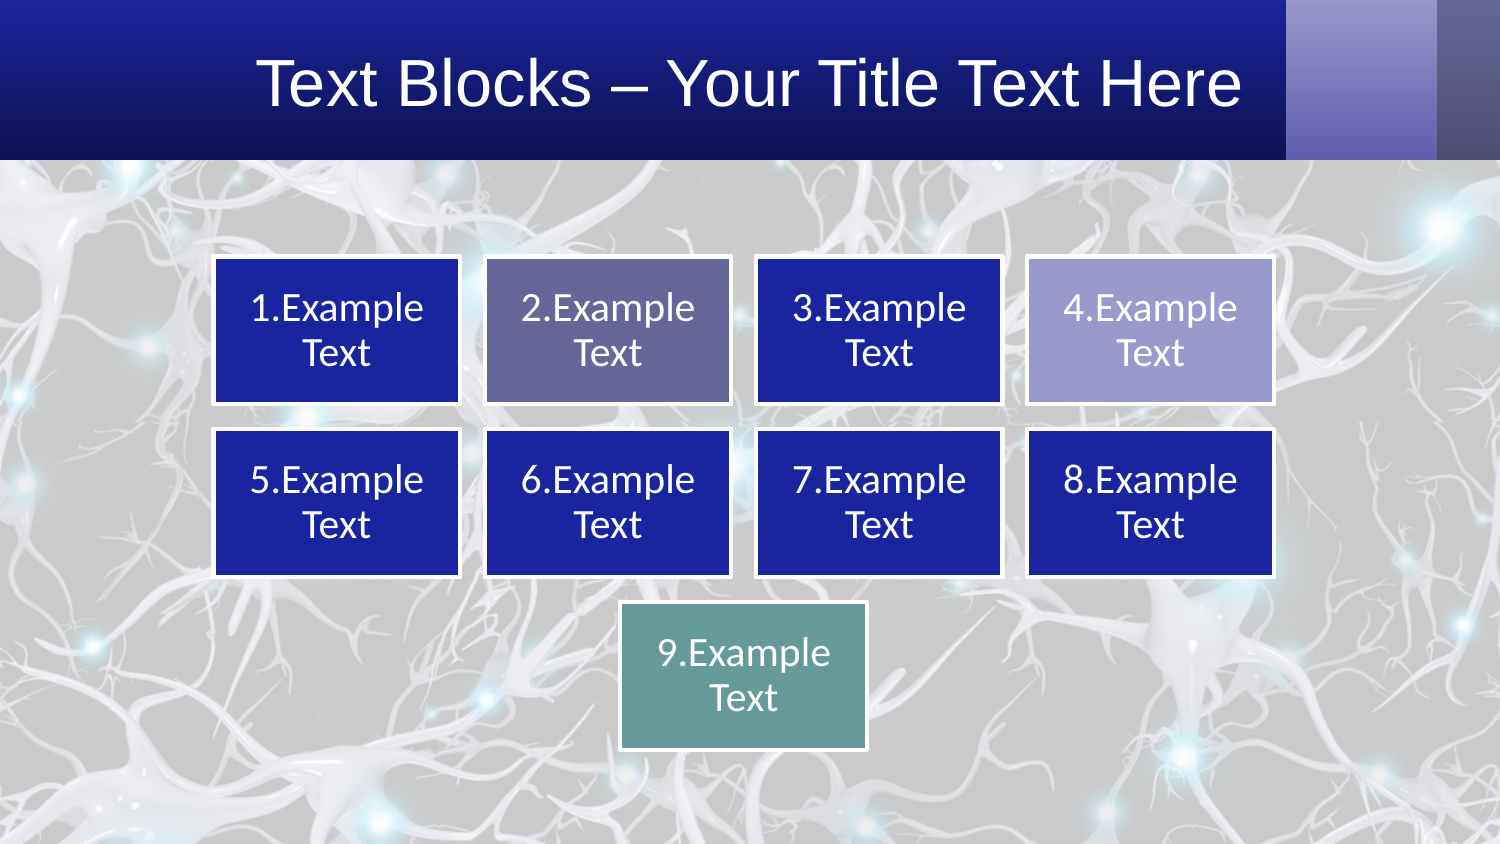

# Text Blocks – Your Title Text Here
1.Example Text
2.Example Text
3.Example Text
4.Example Text
5.Example Text
6.Example Text
7.Example Text
8.Example Text
9.Example Text